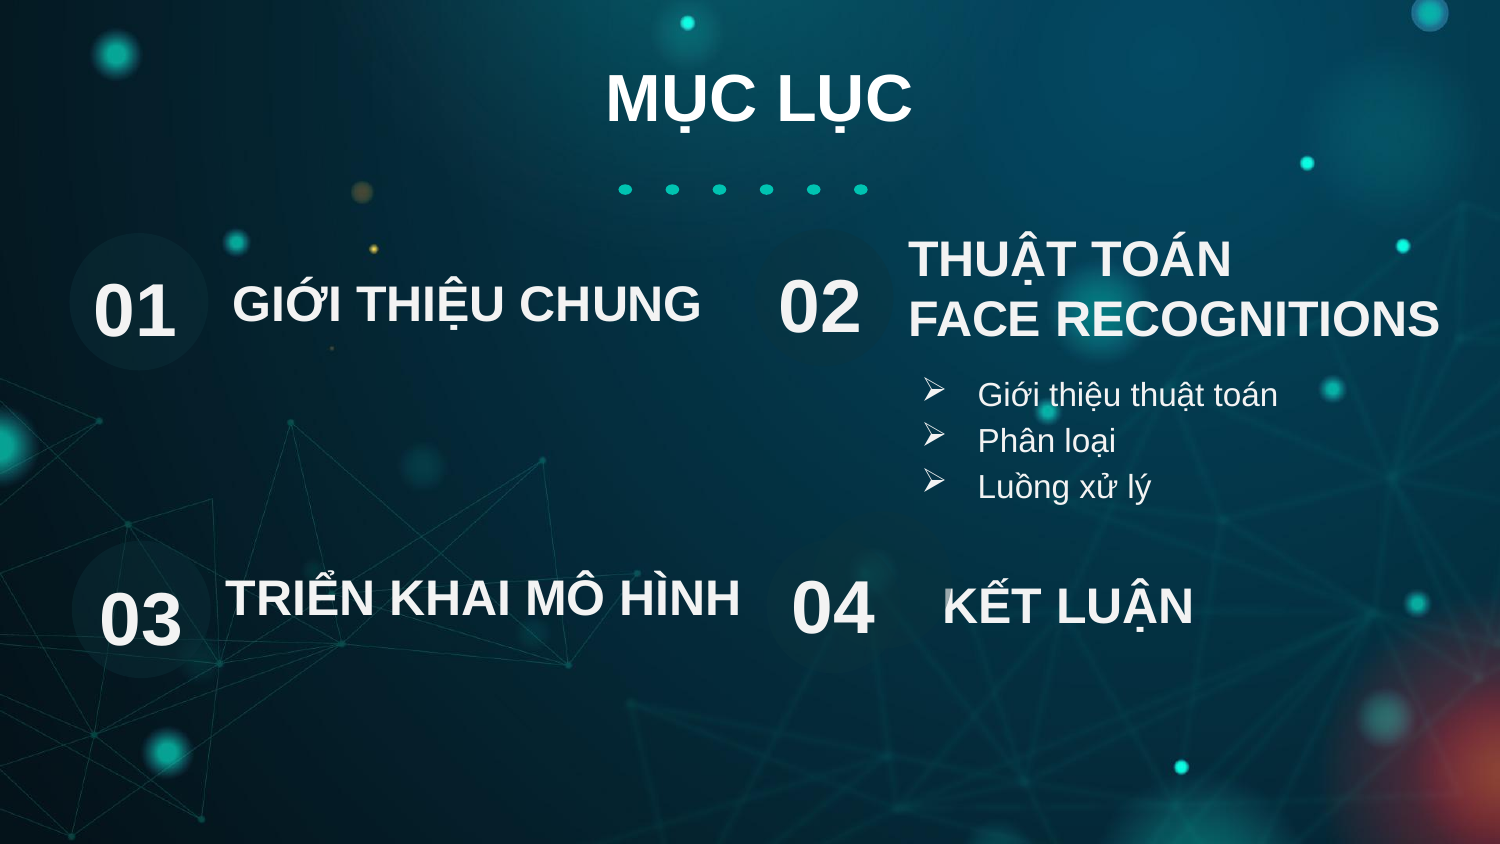

MỤC LỤC

THUẬT TOÁN
FACE RECOGNITIONS
02
01
# GIỚI THIỆU CHUNG
Giới thiệu thuật toán
Phân loại
Luồng xử lý

TRIỂN KHAI MÔ HÌNH
KẾT LUẬN
04
03